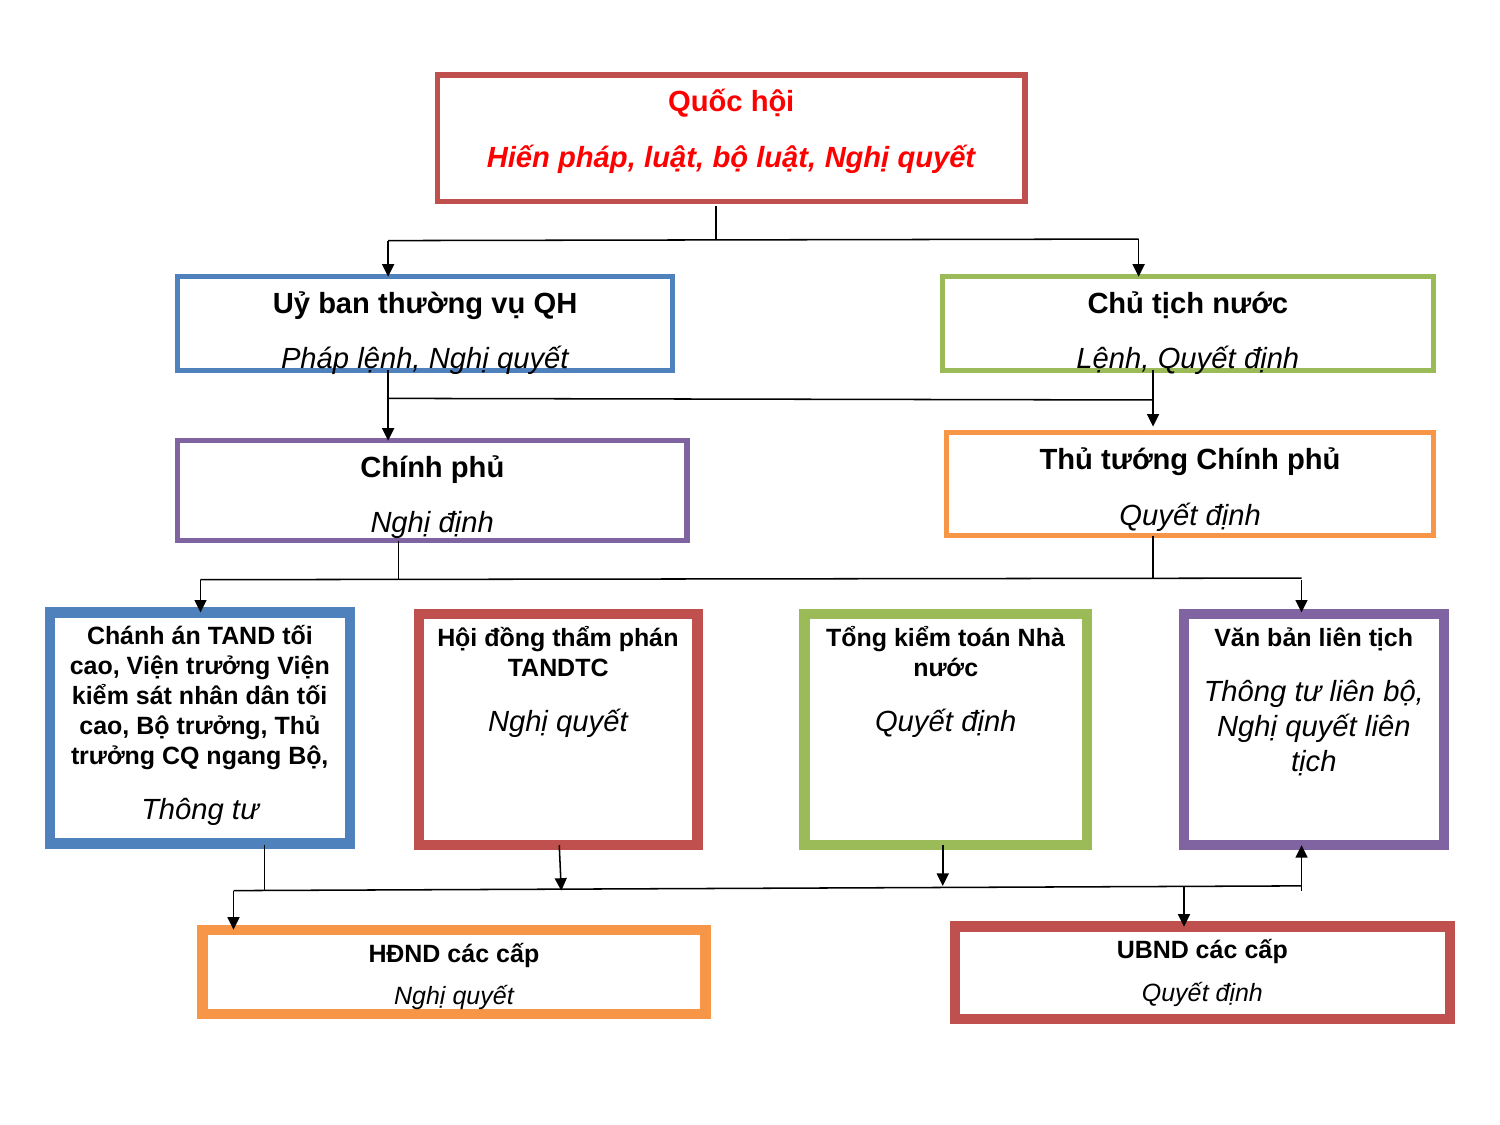

Quốc hội
Hiến pháp, luật, bộ luật, Nghị quyết
Uỷ ban thường vụ QH
Pháp lệnh, Nghị quyết
Chủ tịch nước
Lệnh, Quyết định
Thủ tướng Chính phủ
Quyết định
Chính phủ
Nghị định
Chánh án TAND tối cao, Viện trưởng Viện kiểm sát nhân dân tối cao, Bộ trưởng, Thủ trưởng CQ ngang Bộ,
Thông tư
Hội đồng thẩm phán TANDTC
Nghị quyết
Tổng kiểm toán Nhà nước
Quyết định
Văn bản liên tịch
Thông tư liên bộ, Nghị quyết liên tịch
UBND các cấp
Quyết định
HĐND các cấp
Nghị quyết